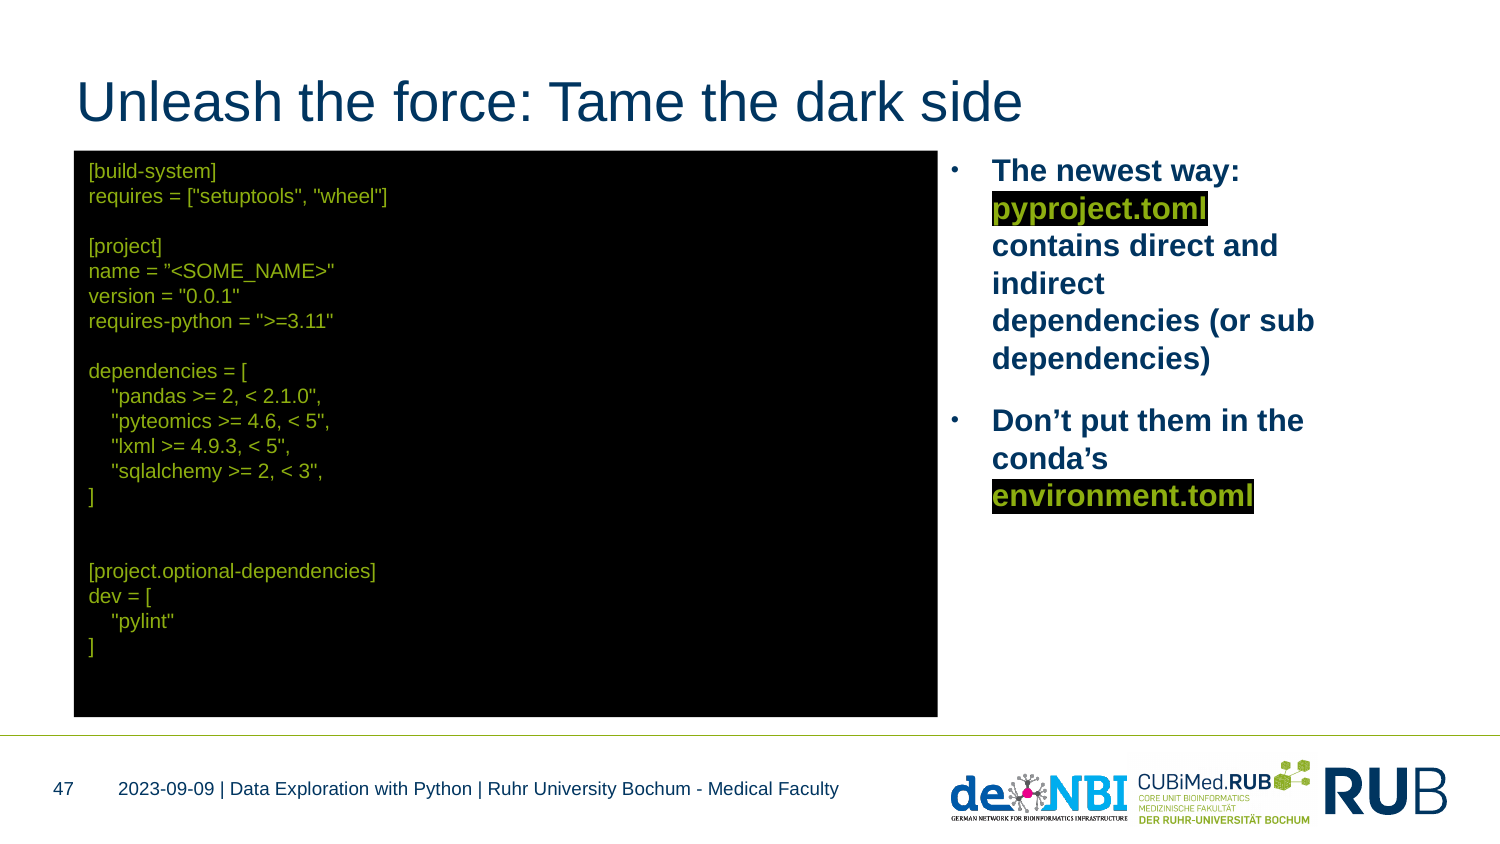

# Unleash the force: Tame the dark side
[build-system]
requires = ["setuptools", "wheel"]
[project]
name = ”<SOME_NAME>"
version = "0.0.1"
requires-python = ">=3.11"
dependencies = [
    "pandas >= 2, < 2.1.0",
    "pyteomics >= 4.6, < 5",
    "lxml >= 4.9.3, < 5",
    "sqlalchemy >= 2, < 3",
]
[project.optional-dependencies]
dev = [
    "pylint"
]

The newest way: pyproject.toml contains direct and indirect dependencies (or sub dependencies)
Don’t put them in the conda’s environment.toml
47
2023-09-09 | Data Exploration with Python | Ruhr University Bochum - Medical Faculty